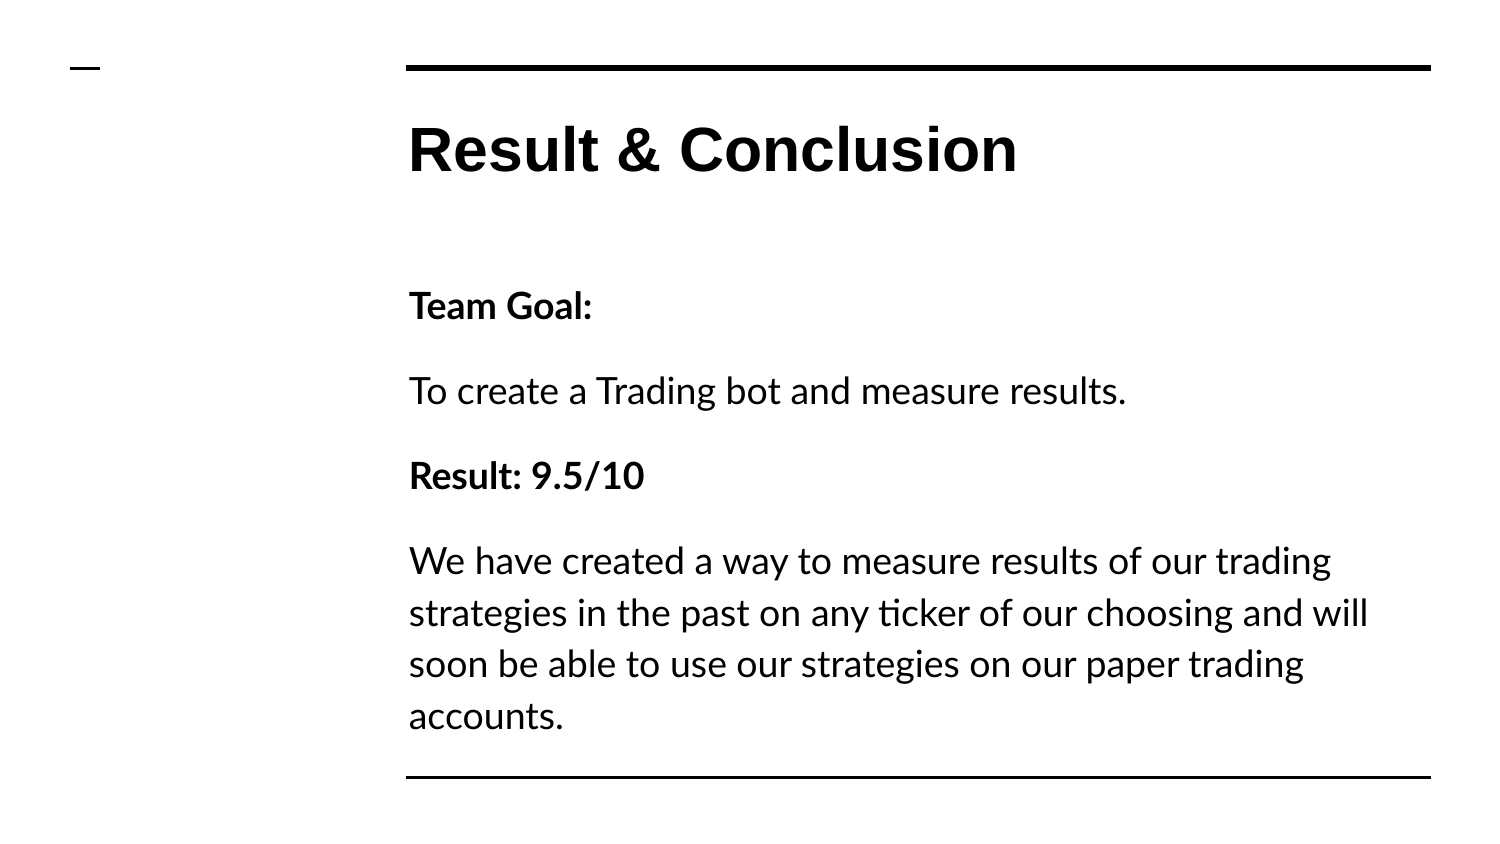

# Result & Conclusion
Team Goal:
To create a Trading bot and measure results.
Result: 9.5/10
We have created a way to measure results of our trading strategies in the past on any ticker of our choosing and will soon be able to use our strategies on our paper trading accounts.